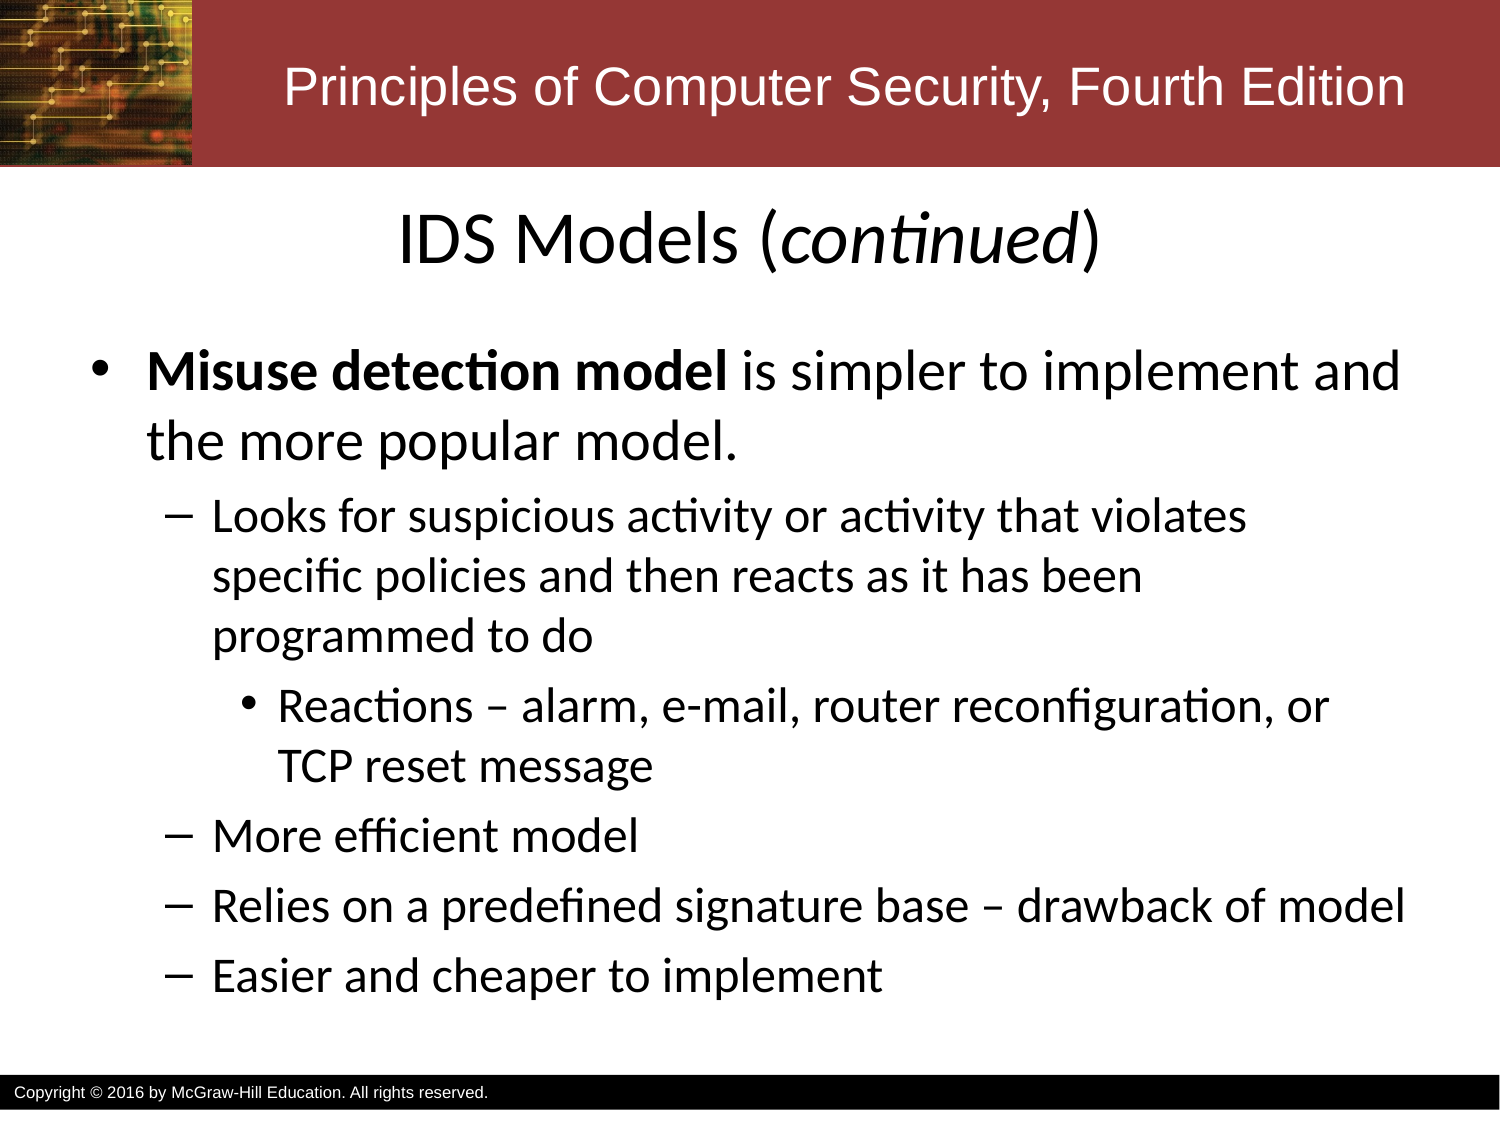

# IDS Models (continued)
Misuse detection model is simpler to implement and the more popular model.
Looks for suspicious activity or activity that violates specific policies and then reacts as it has been programmed to do
Reactions – alarm, e-mail, router reconfiguration, or TCP reset message
More efficient model
Relies on a predefined signature base – drawback of model
Easier and cheaper to implement